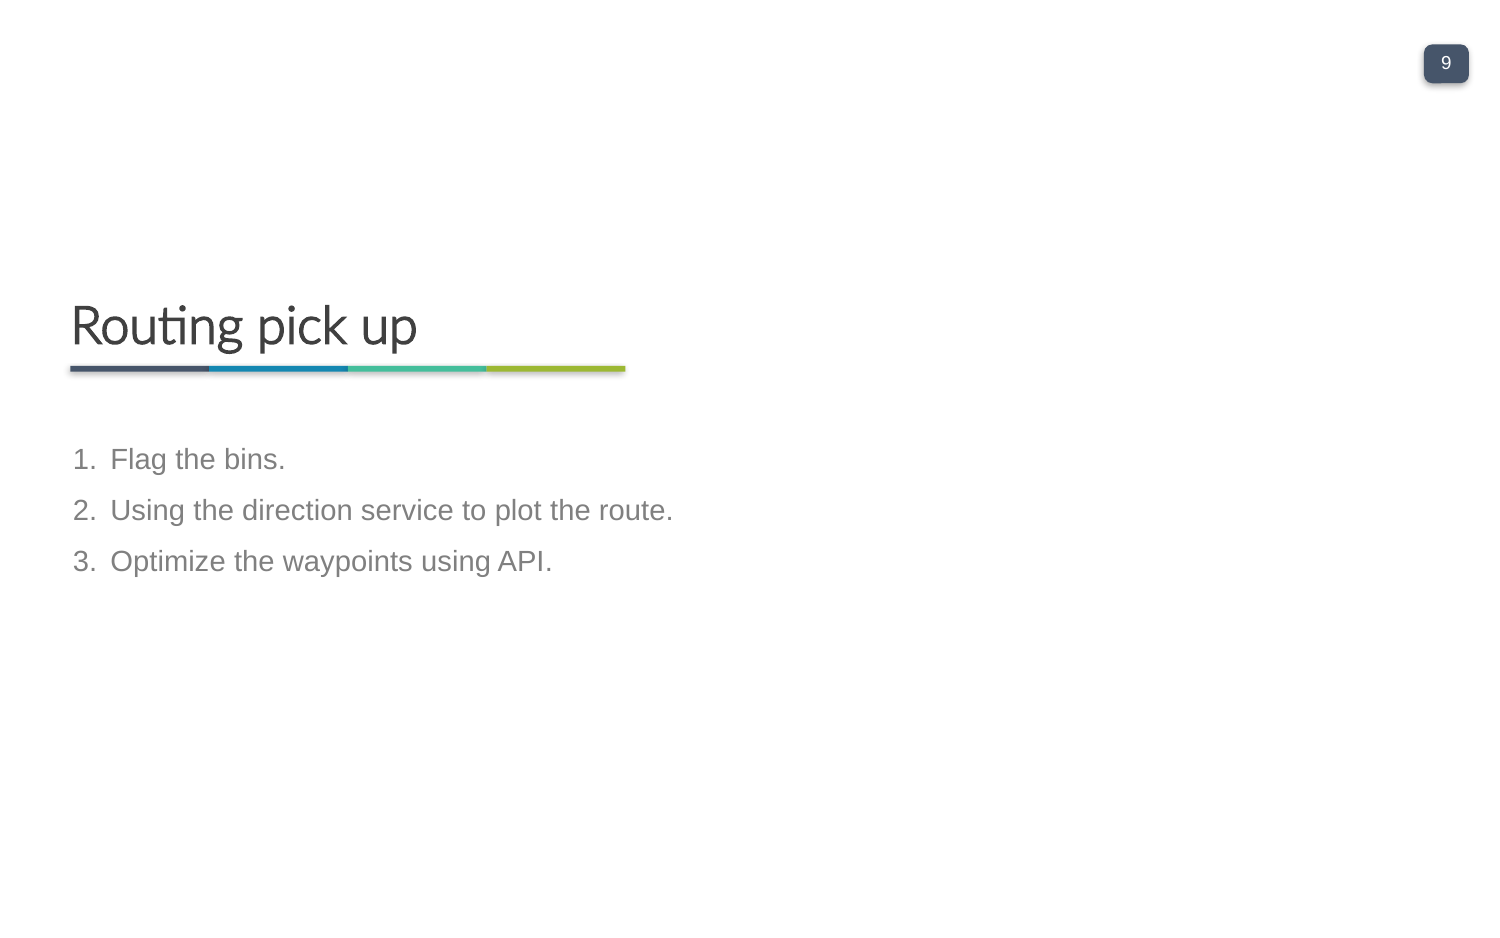

Routing pick up
Flag the bins.
Using the direction service to plot the route.
Optimize the waypoints using API.